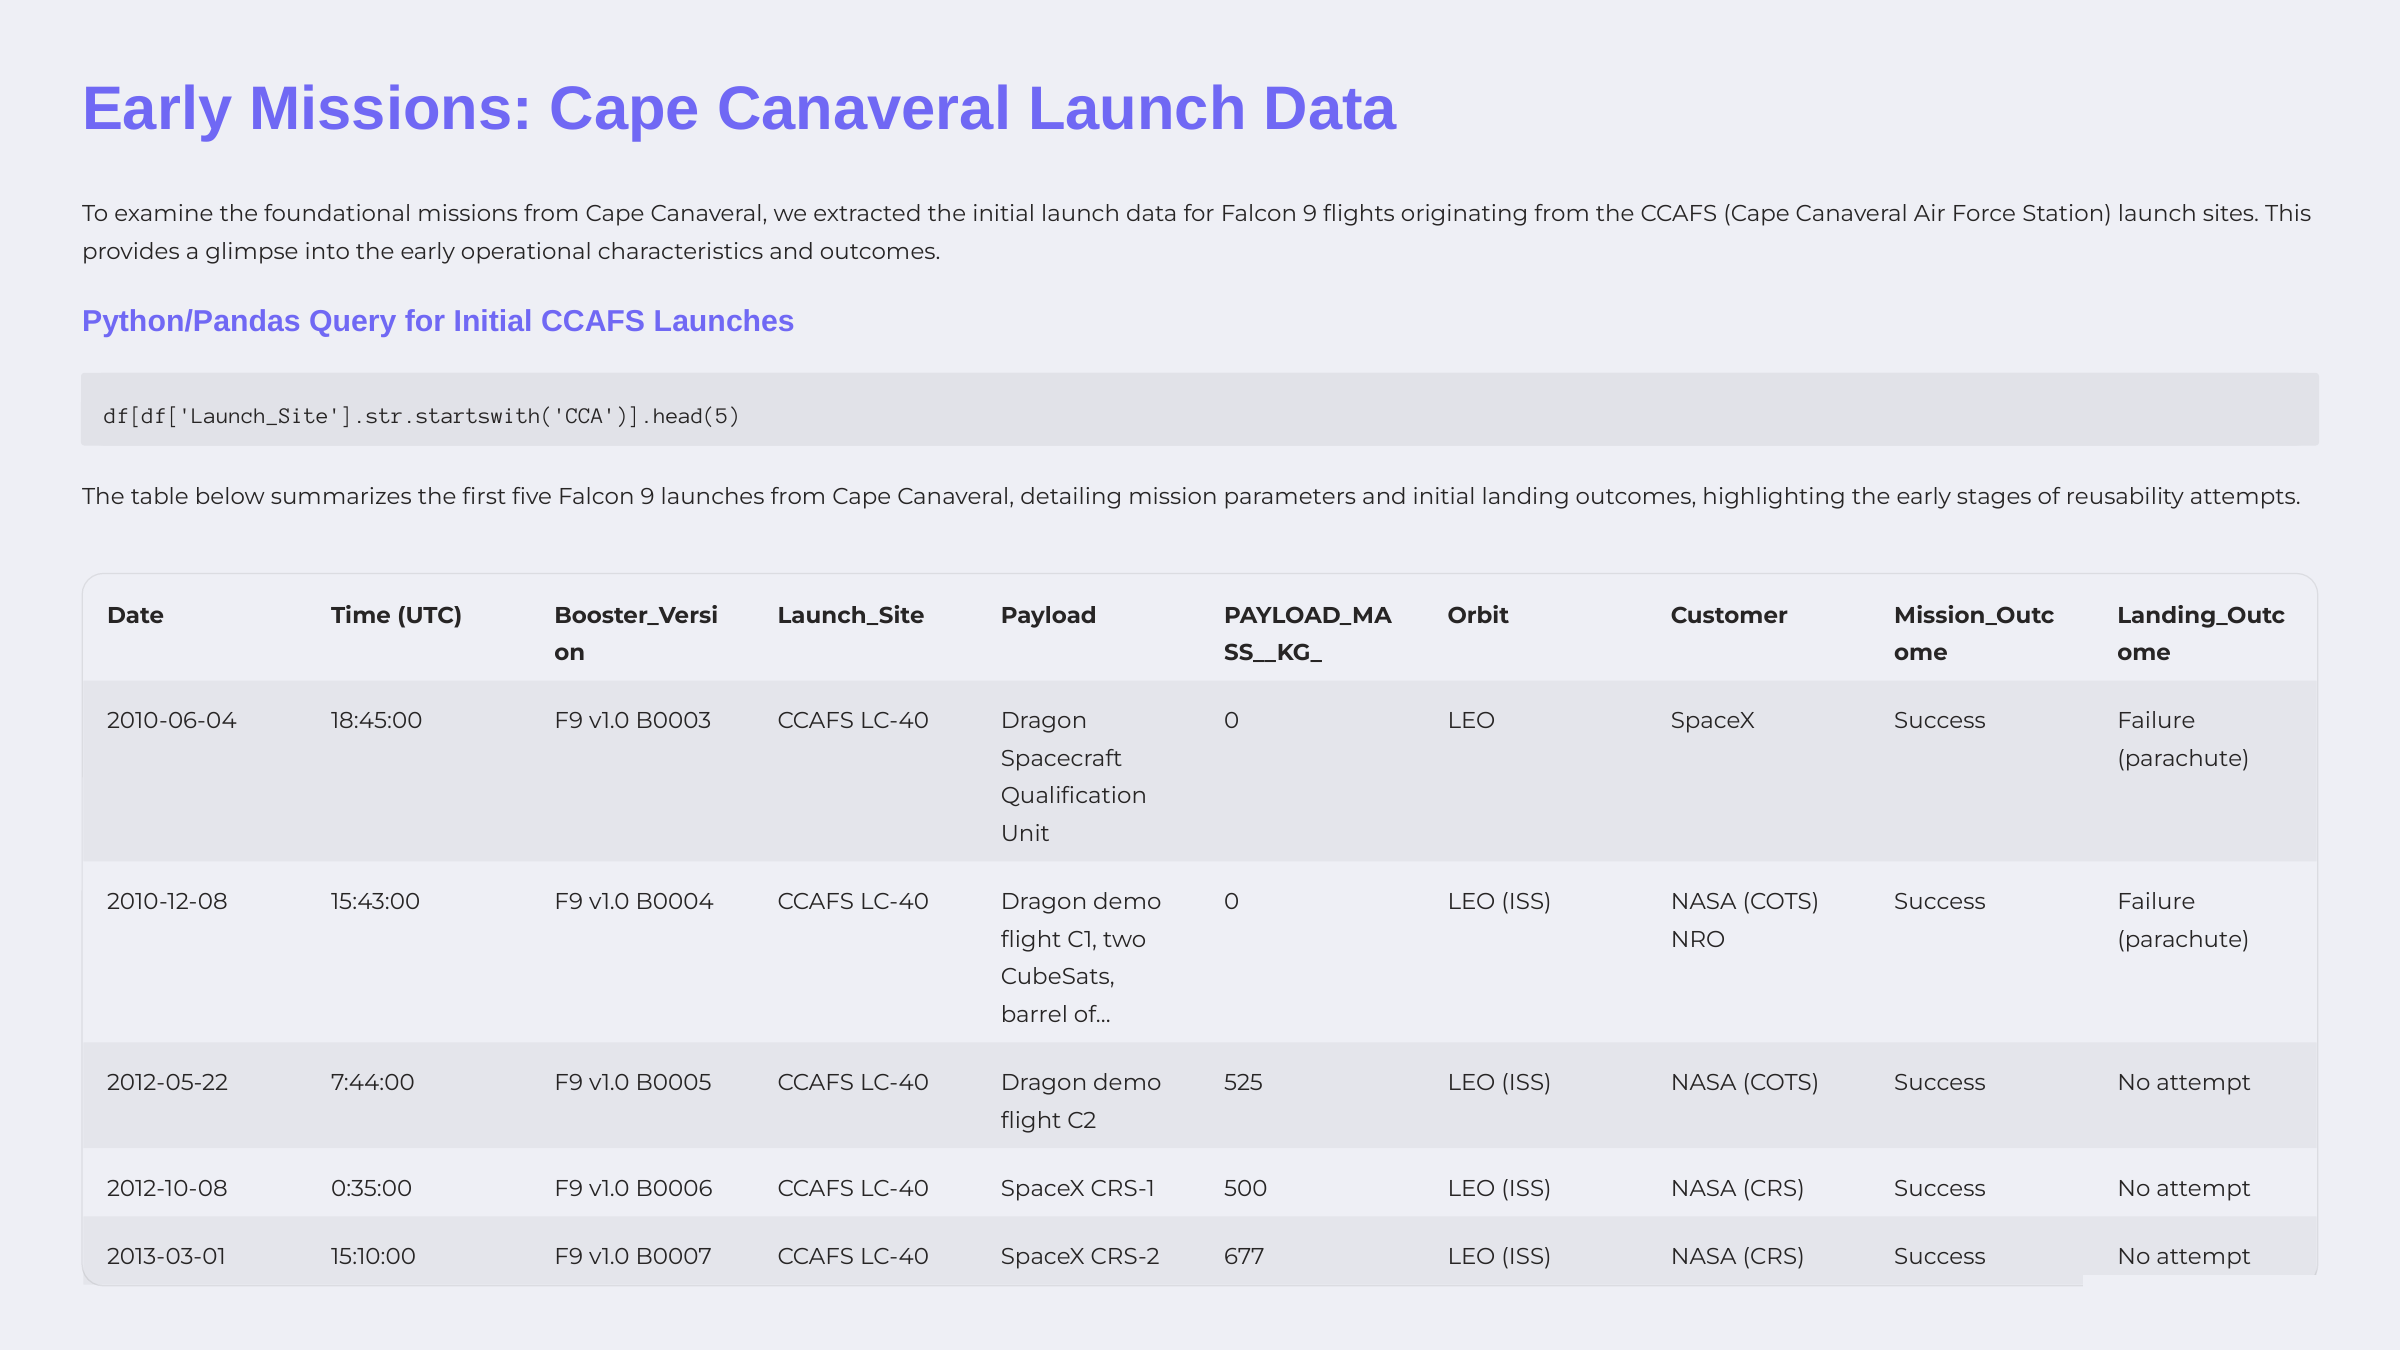

Early Missions: Cape Canaveral Launch Data
To examine the foundational missions from Cape Canaveral, we extracted the initial launch data for Falcon 9 flights originating from the CCAFS (Cape Canaveral Air Force Station) launch sites. This provides a glimpse into the early operational characteristics and outcomes.
Python/Pandas Query for Initial CCAFS Launches

df[df['Launch_Site'].str.startswith('CCA')].head(5)
The table below summarizes the first five Falcon 9 launches from Cape Canaveral, detailing mission parameters and initial landing outcomes, highlighting the early stages of reusability attempts.

Date
Time (UTC)
Booster_Version
Launch_Site
Payload
PAYLOAD_MASS__KG_
Orbit
Customer
Mission_Outcome
Landing_Outcome

2010-06-04
18:45:00
F9 v1.0 B0003
CCAFS LC-40
Dragon Spacecraft Qualification Unit
0
LEO
SpaceX
Success
Failure (parachute)

2010-12-08
15:43:00
F9 v1.0 B0004
CCAFS LC-40
Dragon demo flight C1, two CubeSats, barrel of...
0
LEO (ISS)
NASA (COTS) NRO
Success
Failure (parachute)

2012-05-22
7:44:00
F9 v1.0 B0005
CCAFS LC-40
Dragon demo flight C2
525
LEO (ISS)
NASA (COTS)
Success
No attempt

2012-10-08
0:35:00
F9 v1.0 B0006
CCAFS LC-40
SpaceX CRS-1
500
LEO (ISS)
NASA (CRS)
Success
No attempt

2013-03-01
15:10:00
F9 v1.0 B0007
CCAFS LC-40
SpaceX CRS-2
677
LEO (ISS)
NASA (CRS)
Success
No attempt